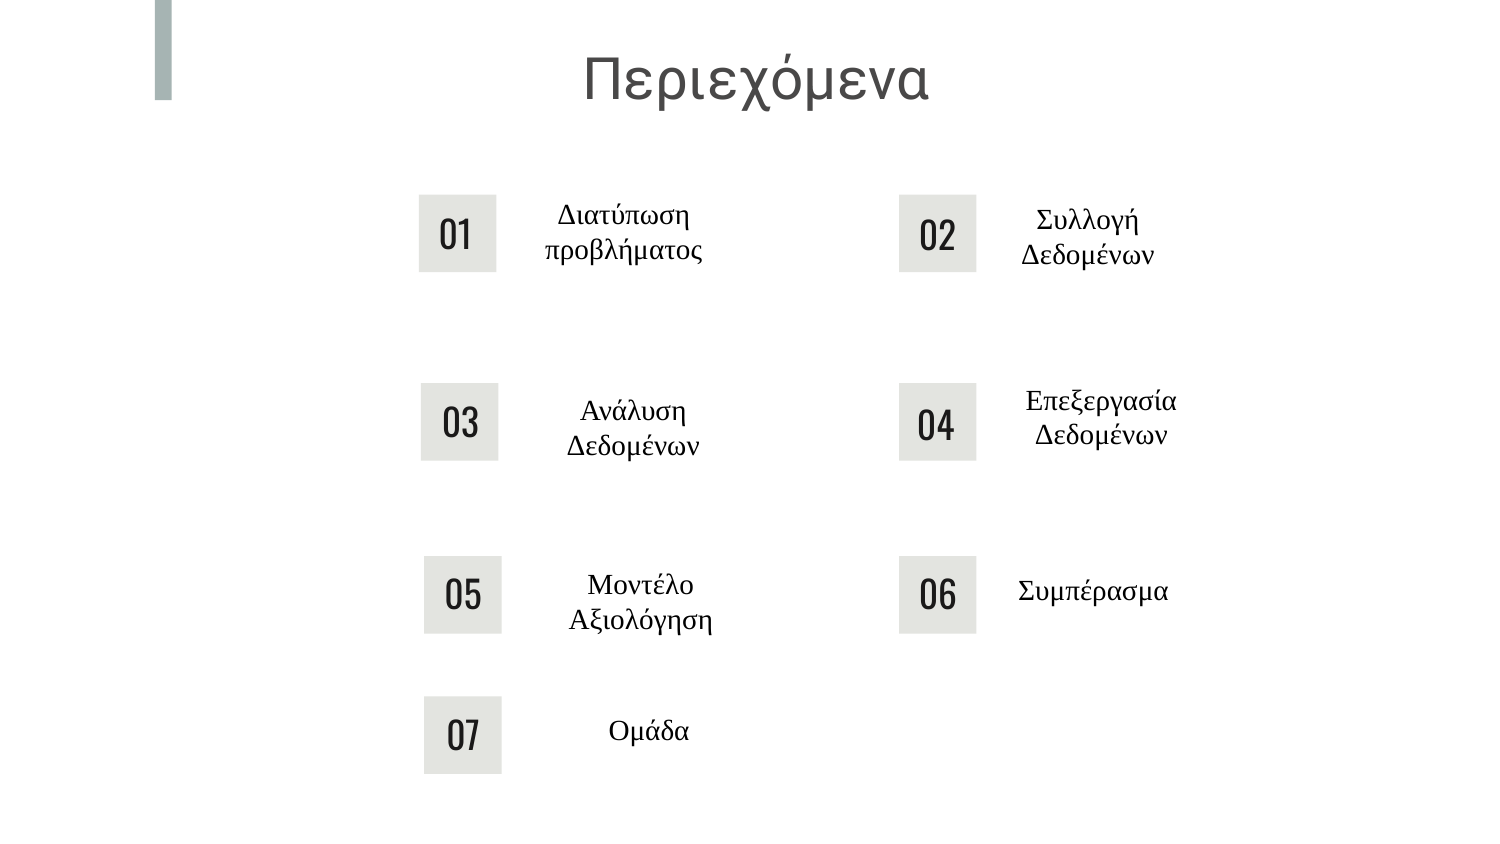

Περιεχόμενα

Διατύπωση προβλήματος
Συλλογή Δεδομένων
# 01
02

Επεξεργασία Δεδομένων
Ανάλυση Δεδομένων
03
04

05
Μοντέλο
Αξιολόγηση
Συμπέρασμα
06

07
Ομάδα